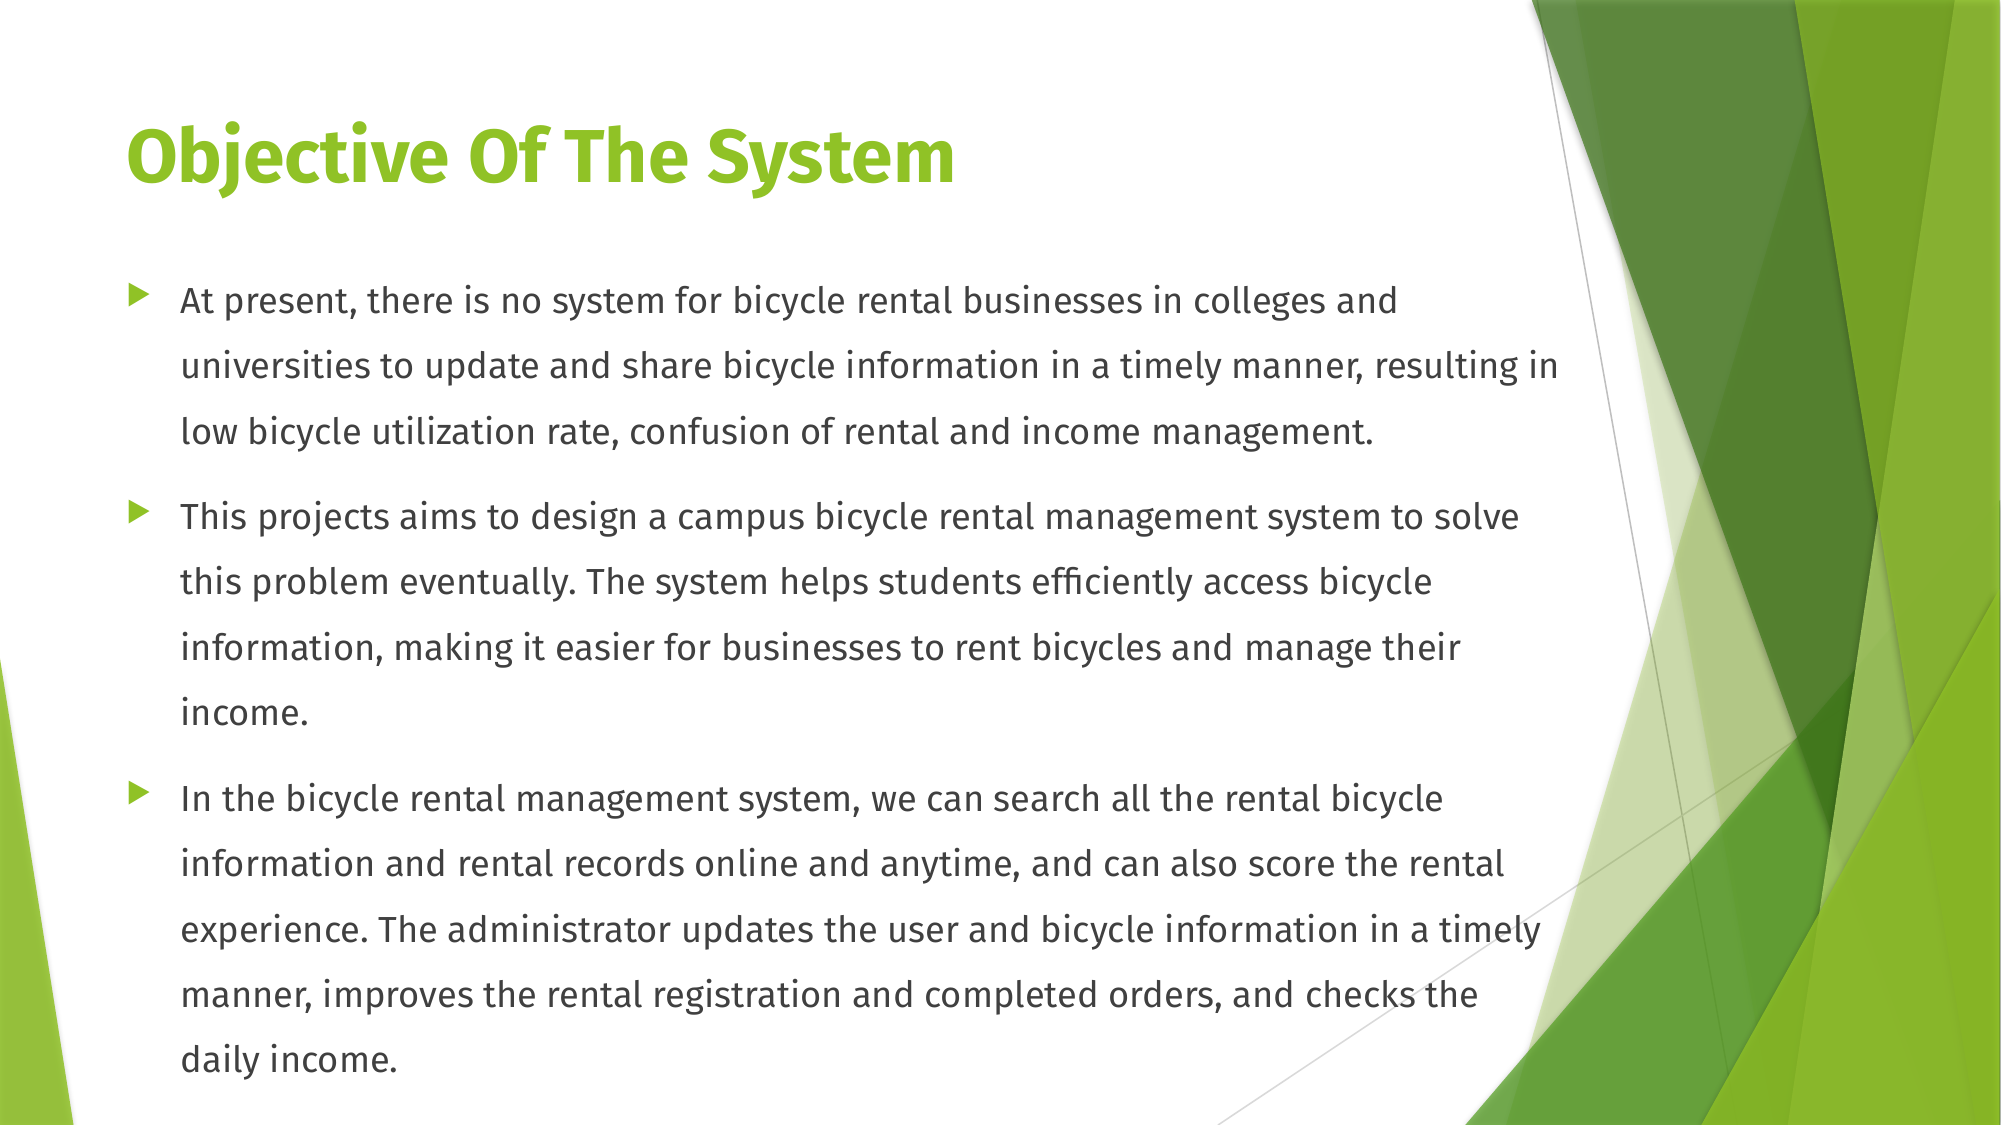

# Objective Of The System
At present, there is no system for bicycle rental businesses in colleges and universities to update and share bicycle information in a timely manner, resulting in low bicycle utilization rate, confusion of rental and income management.
This projects aims to design a campus bicycle rental management system to solve this problem eventually. The system helps students efficiently access bicycle information, making it easier for businesses to rent bicycles and manage their income.
In the bicycle rental management system, we can search all the rental bicycle information and rental records online and anytime, and can also score the rental experience. The administrator updates the user and bicycle information in a timely manner, improves the rental registration and completed orders, and checks the daily income.